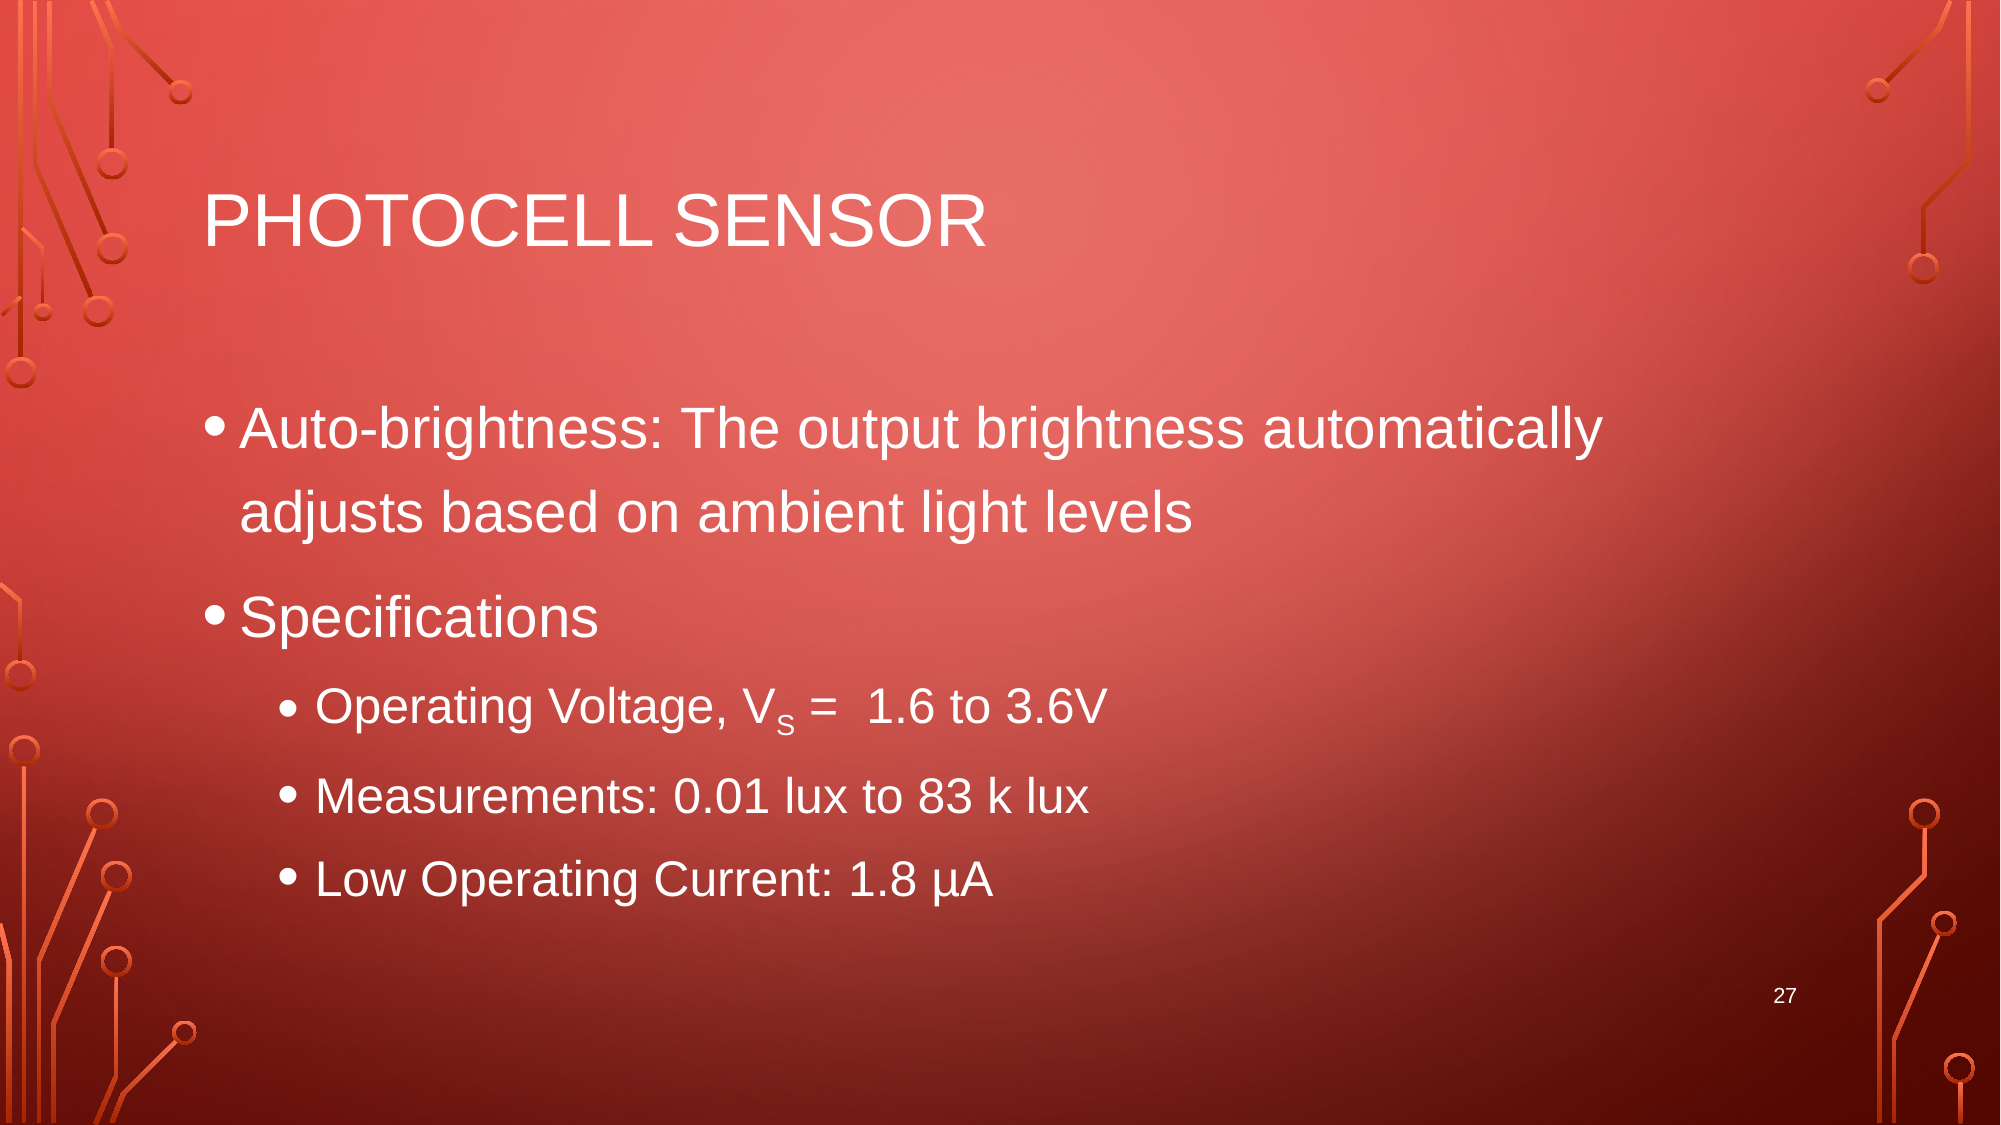

# photocell sensor
Auto-brightness: The output brightness automatically adjusts based on ambient light levels
Specifications
Operating Voltage, VS =  1.6 to 3.6V
Measurements: 0.01 lux to 83 k lux
Low Operating Current: 1.8 µA

27